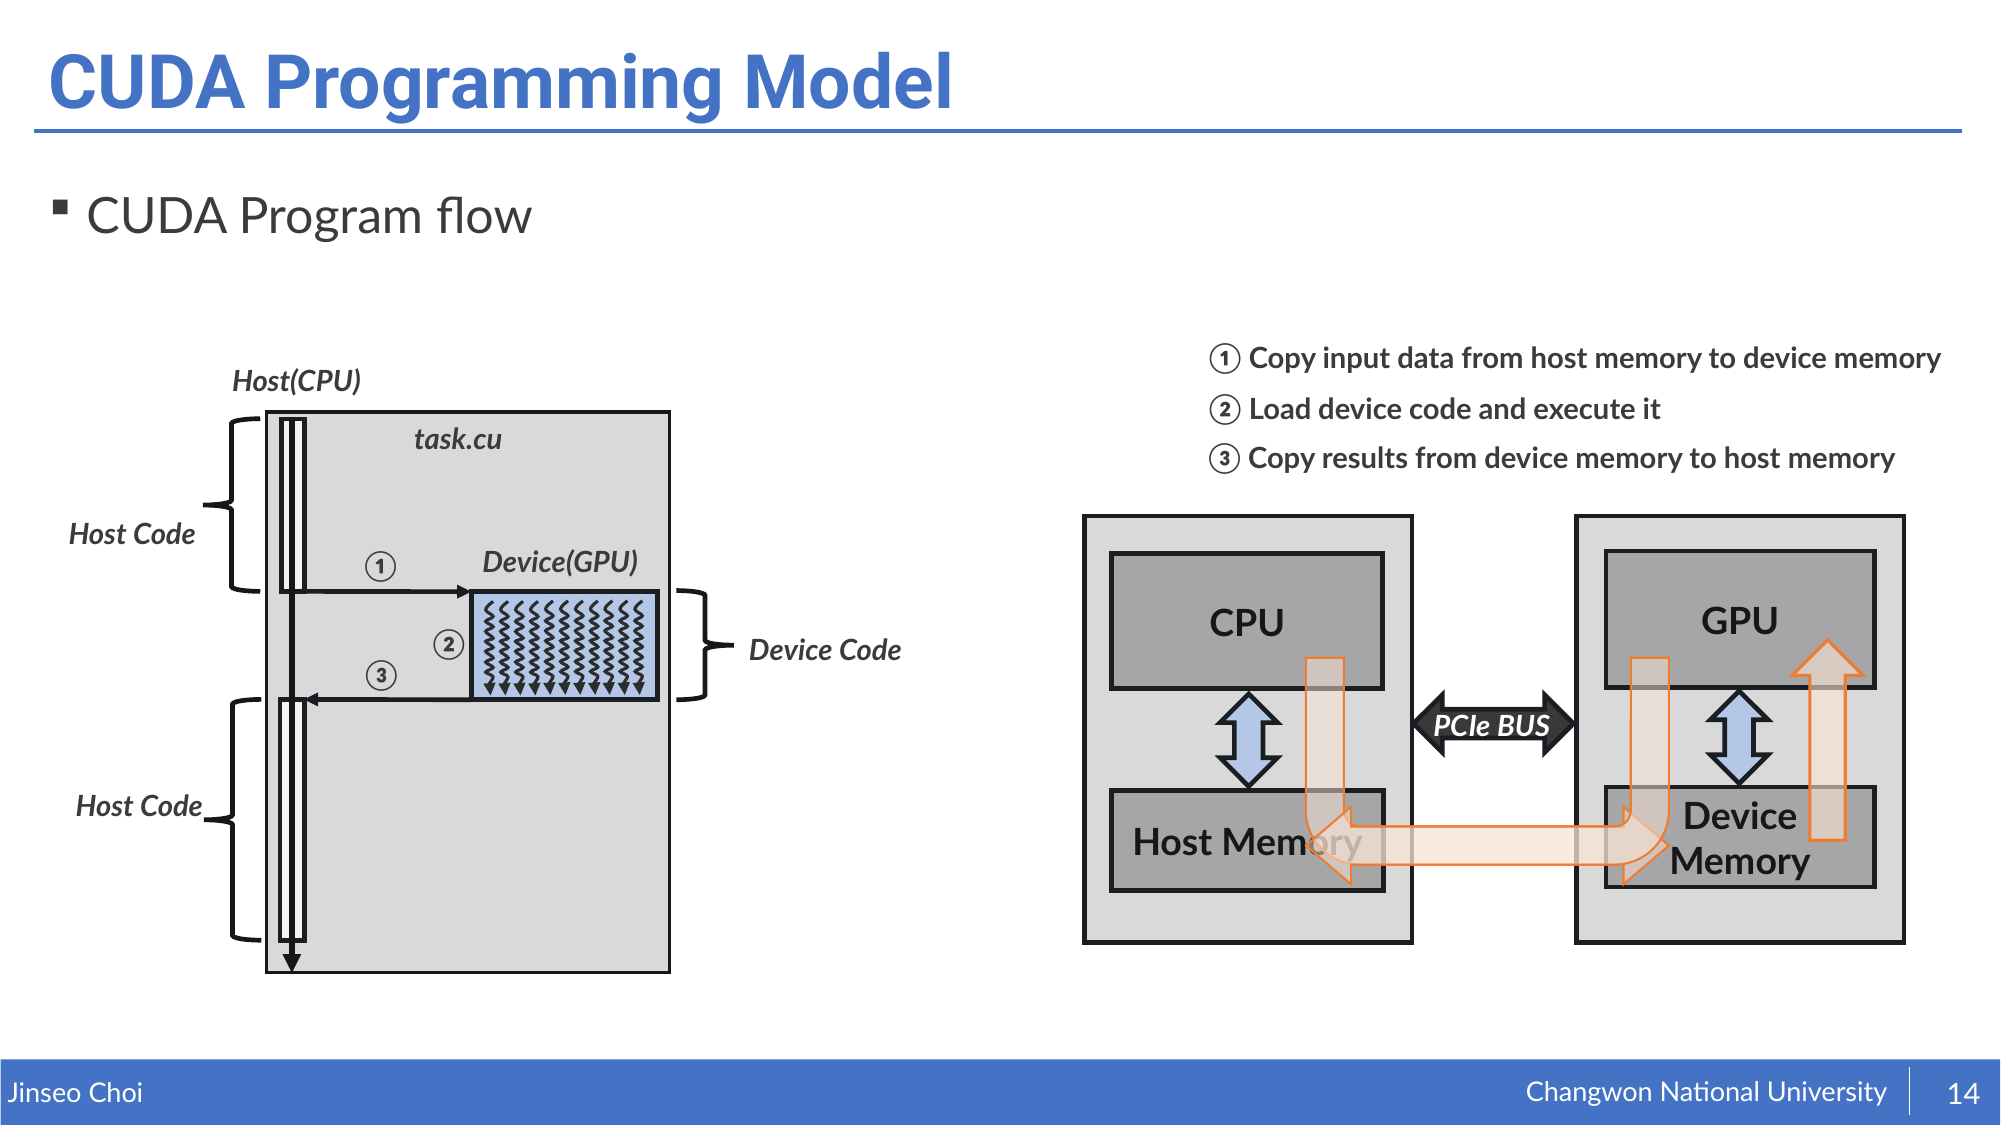

# CUDA Programming Model
CUDA Program flow

① Copy input data from host memory to device memory
Host(CPU)

Host Code

Device(GPU)

Device Code

Host Code
② Load device code and execute it

task.cu
③ Copy results from device memory to host memory

①
GPU
CPU

②

③

PCIe BUS

Device Memory
Host Memory
14